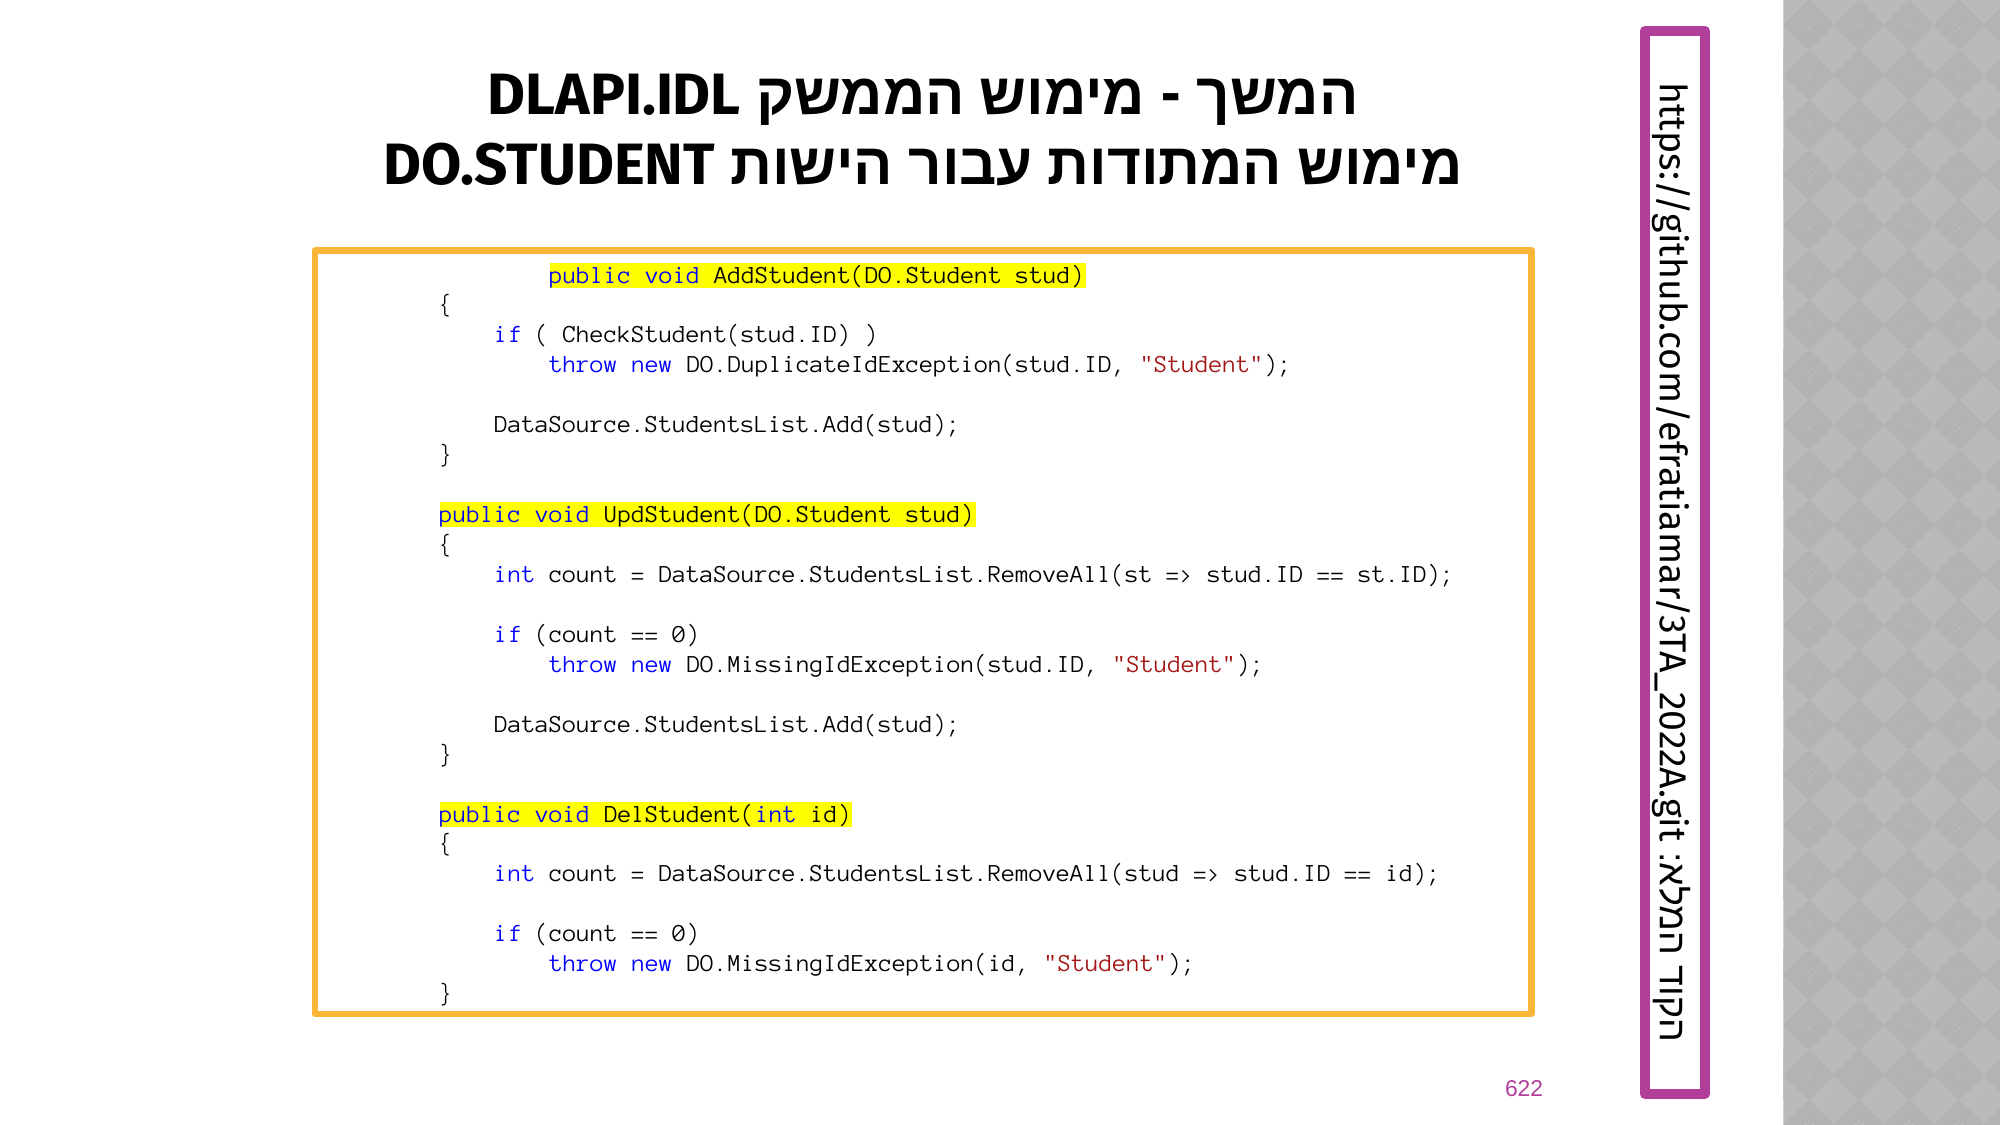

# המשך - מימוש הממשק DLAPI.IDL מימוש המתודות עבור הישות DO.STUDENT
                public void AddStudent(DO.Student stud)
        {
            if ( CheckStudent(stud.ID) )
                throw new DO.DuplicateIdException(stud.ID, "Student");

            DataSource.StudentsList.Add(stud);
        }

        public void UpdStudent(DO.Student stud)
        {
            int count = DataSource.StudentsList.RemoveAll(st => stud.ID == st.ID);

            if (count == 0)
                throw new DO.MissingIdException(stud.ID, "Student");

            DataSource.StudentsList.Add(stud);
        }

        public void DelStudent(int id)
        {
            int count = DataSource.StudentsList.RemoveAll(stud => stud.ID == id);

            if (count == 0)
                throw new DO.MissingIdException(id, "Student");
        }
הקוד המלא: https://github.com/efratiamar/3TA_2022A.git
622